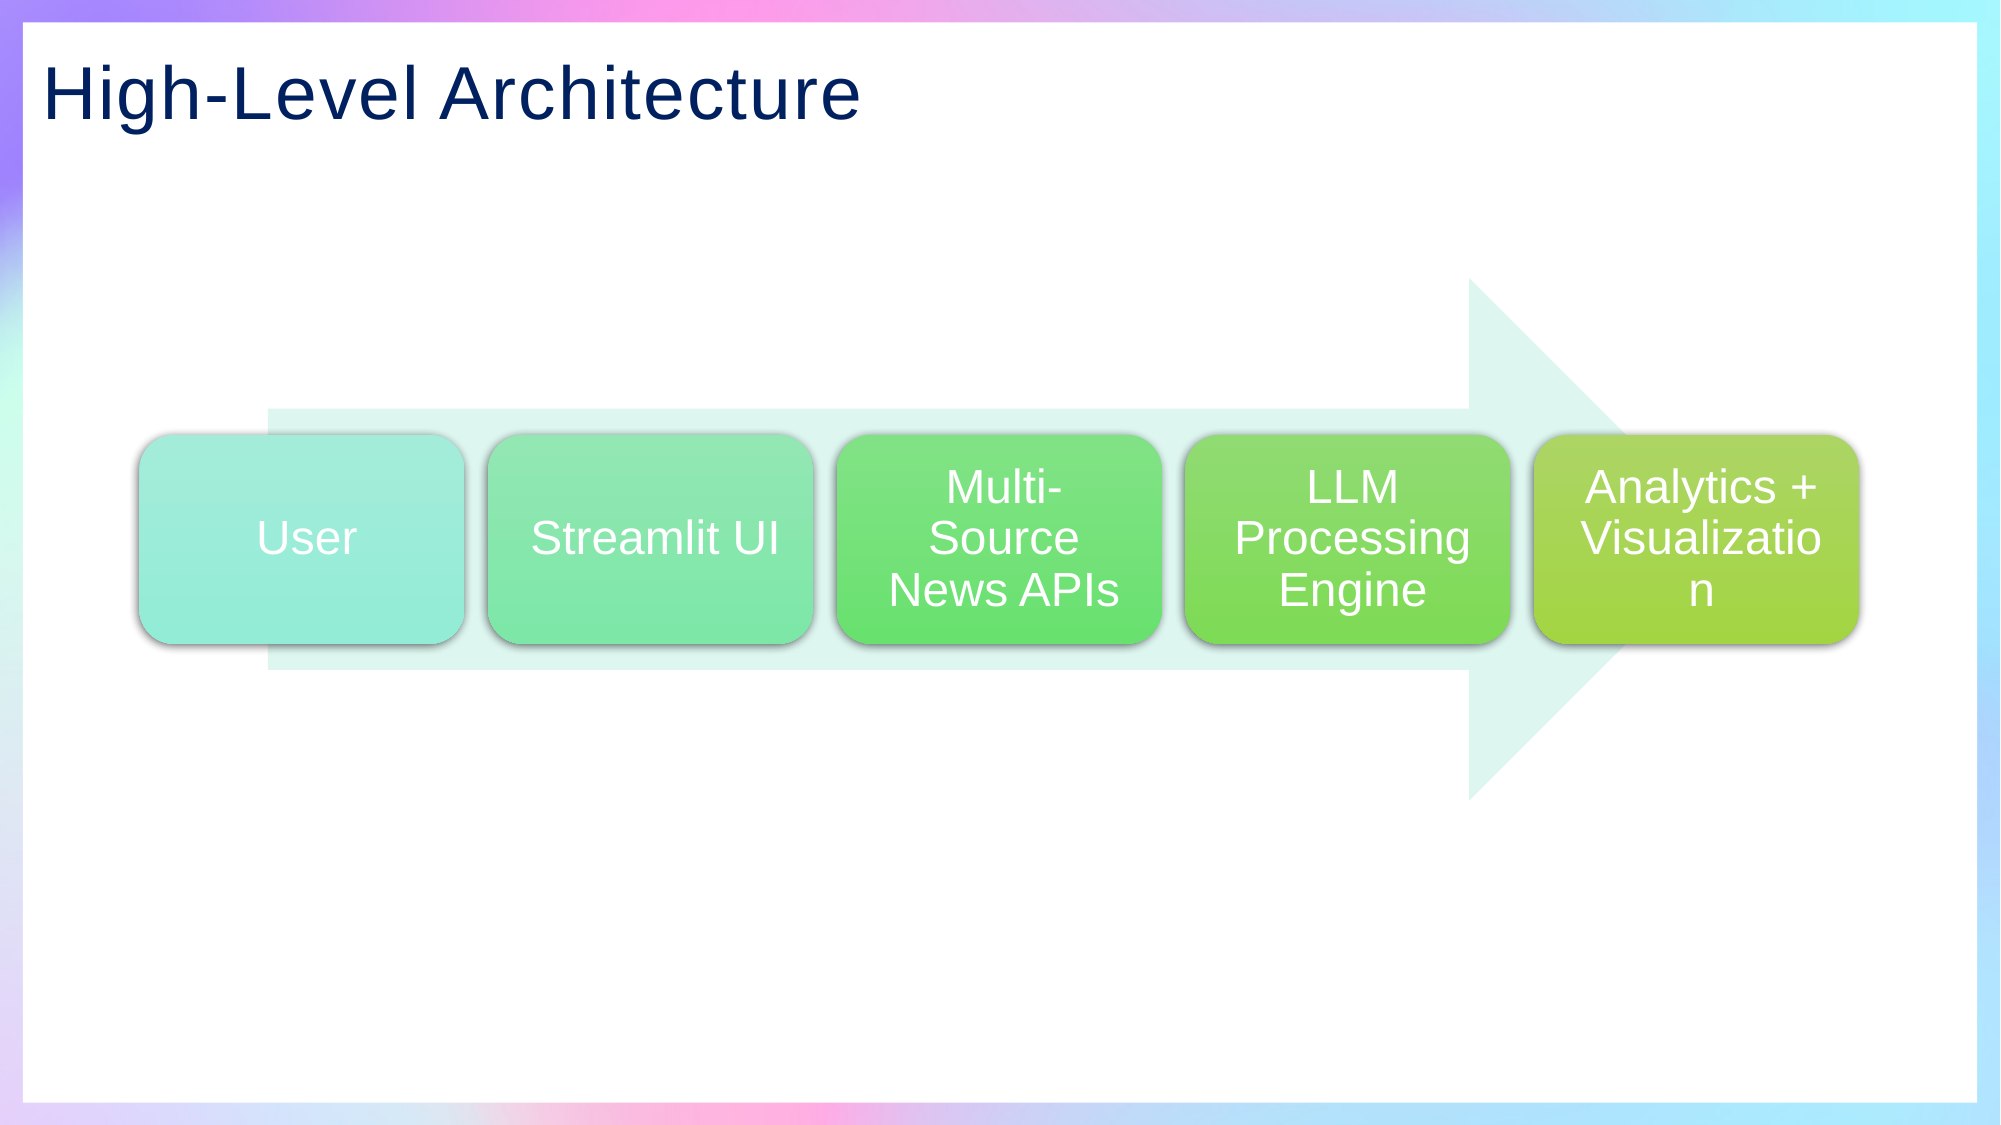

High-Level Architecture
User
Streamlit UI
Multi-Source News APIs
LLM Processing Engine
Analytics + Visualization